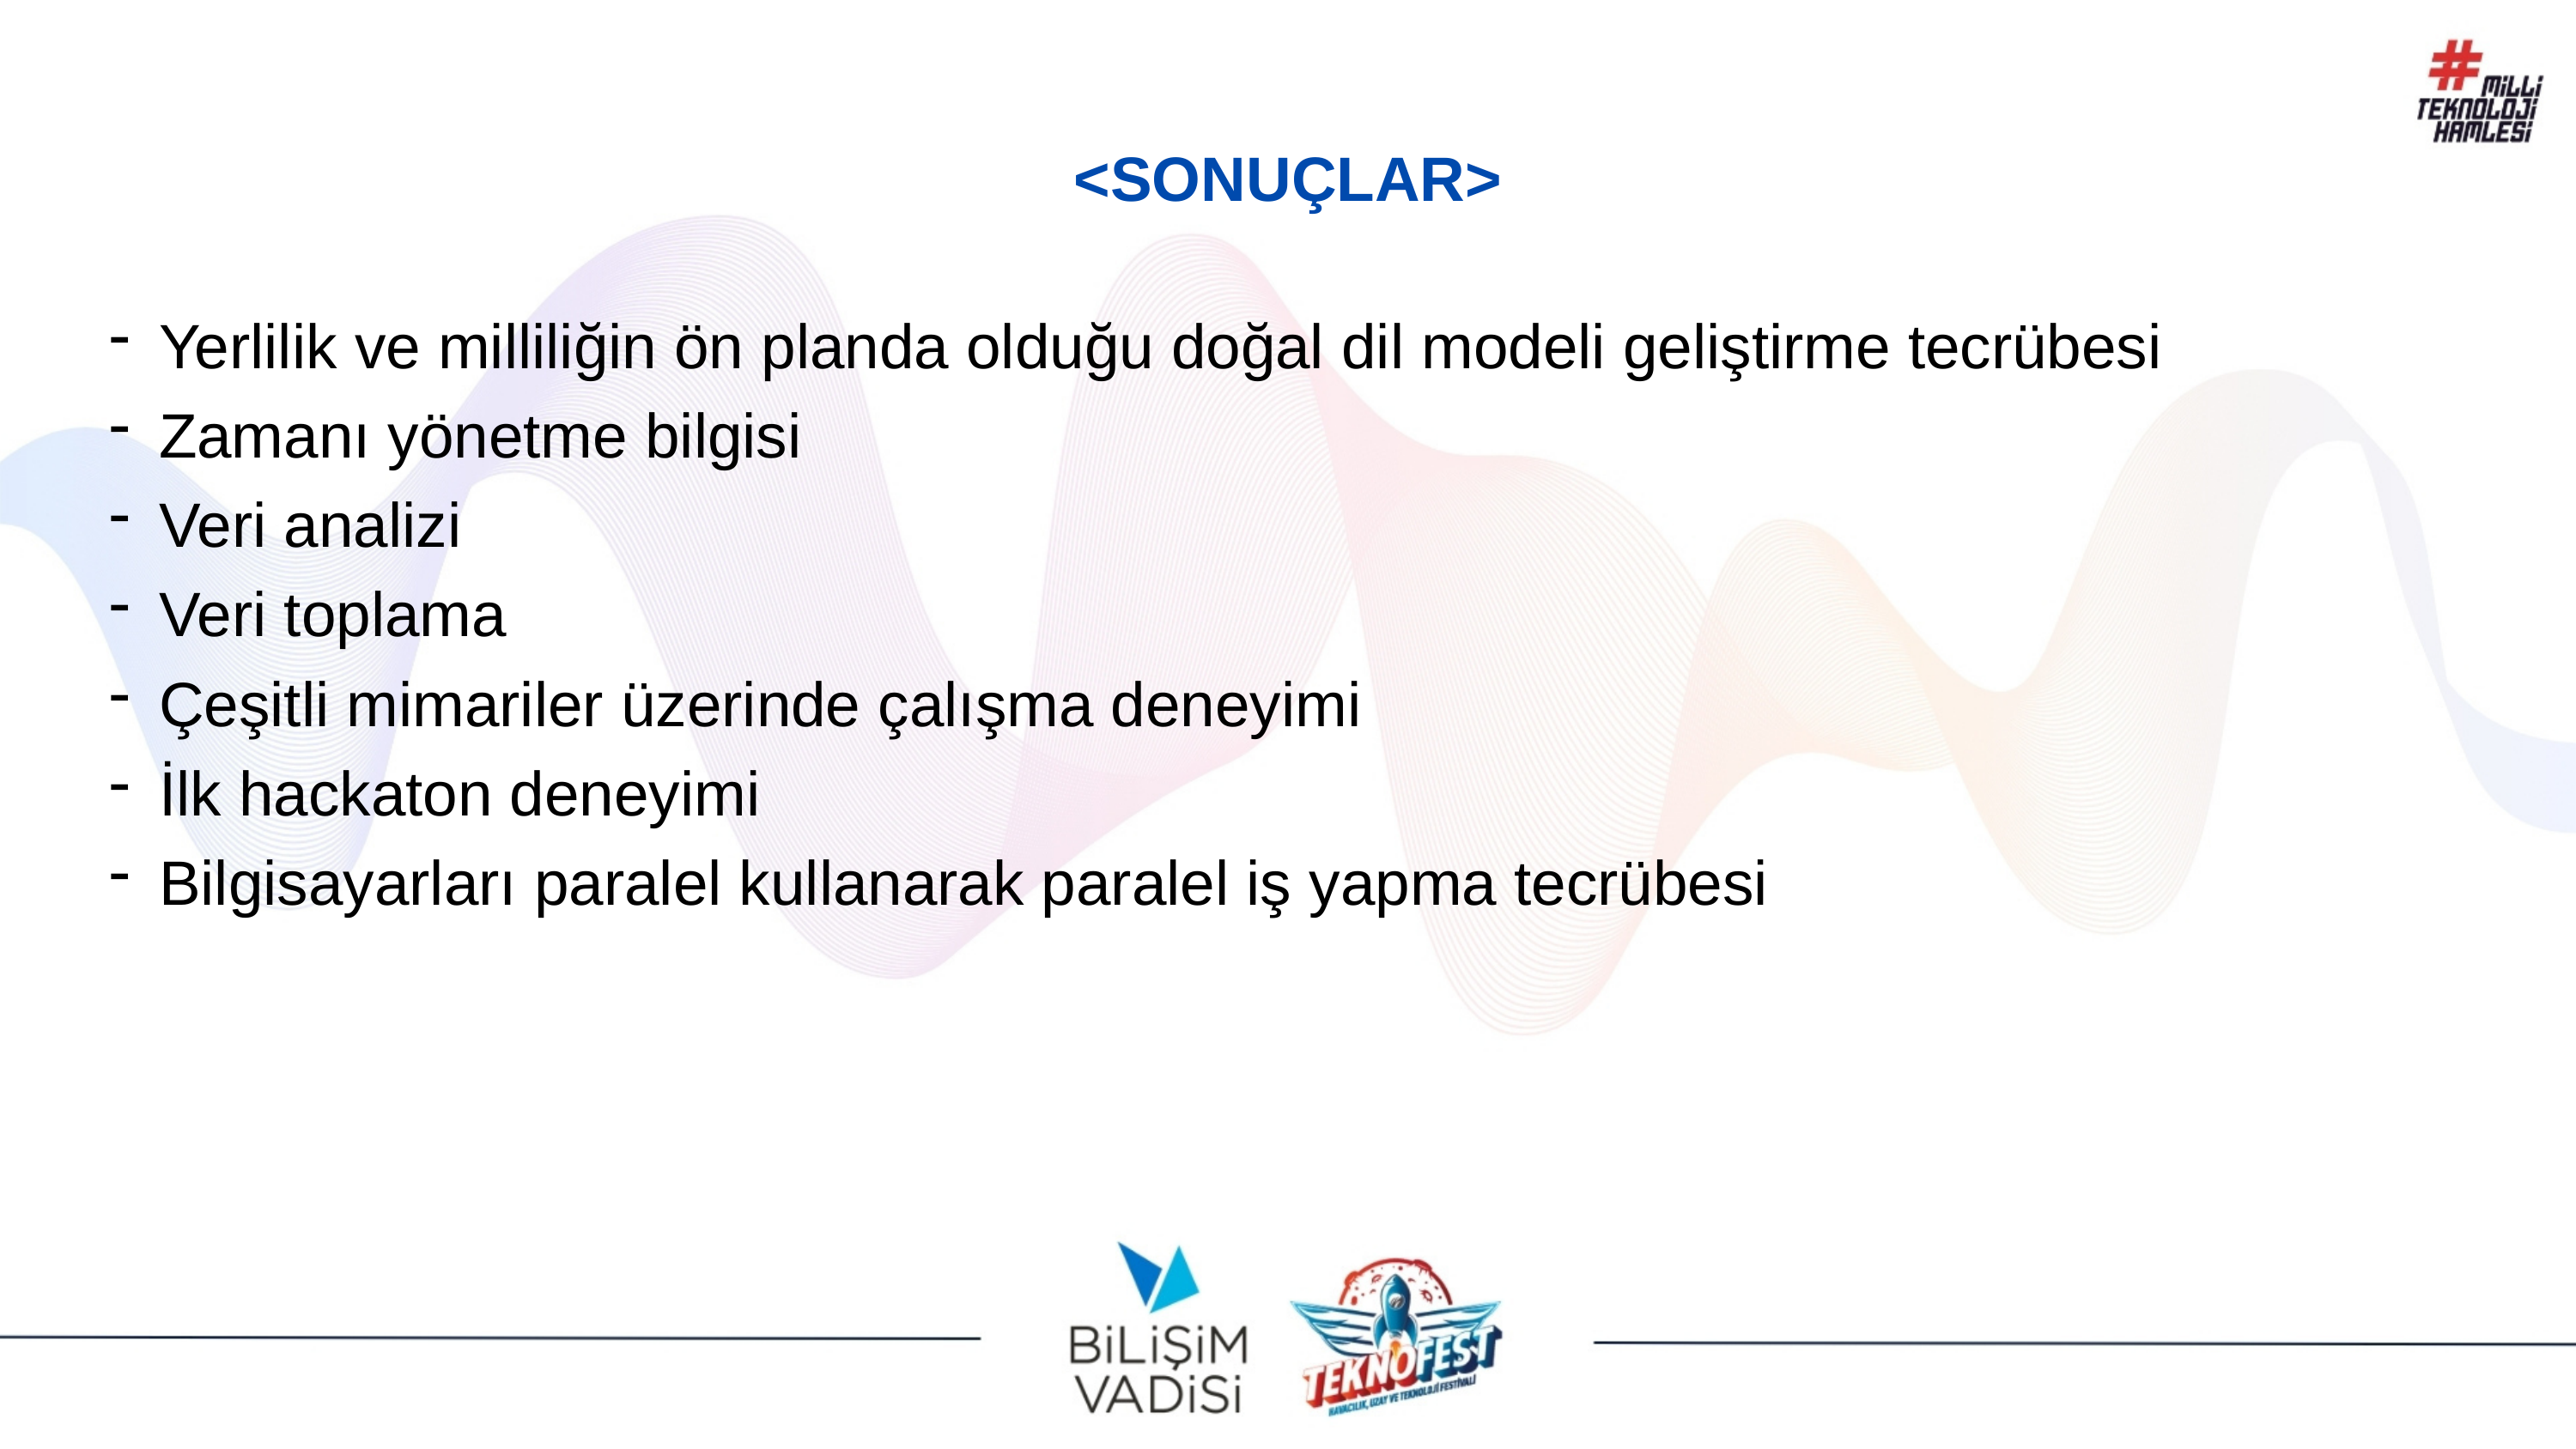

<SONUÇLAR>
Yerlilik ve milliliğin ön planda olduğu doğal dil modeli geliştirme tecrübesi
Zamanı yönetme bilgisi
Veri analizi
Veri toplama
Çeşitli mimariler üzerinde çalışma deneyimi
İlk hackaton deneyimi
Bilgisayarları paralel kullanarak paralel iş yapma tecrübesi